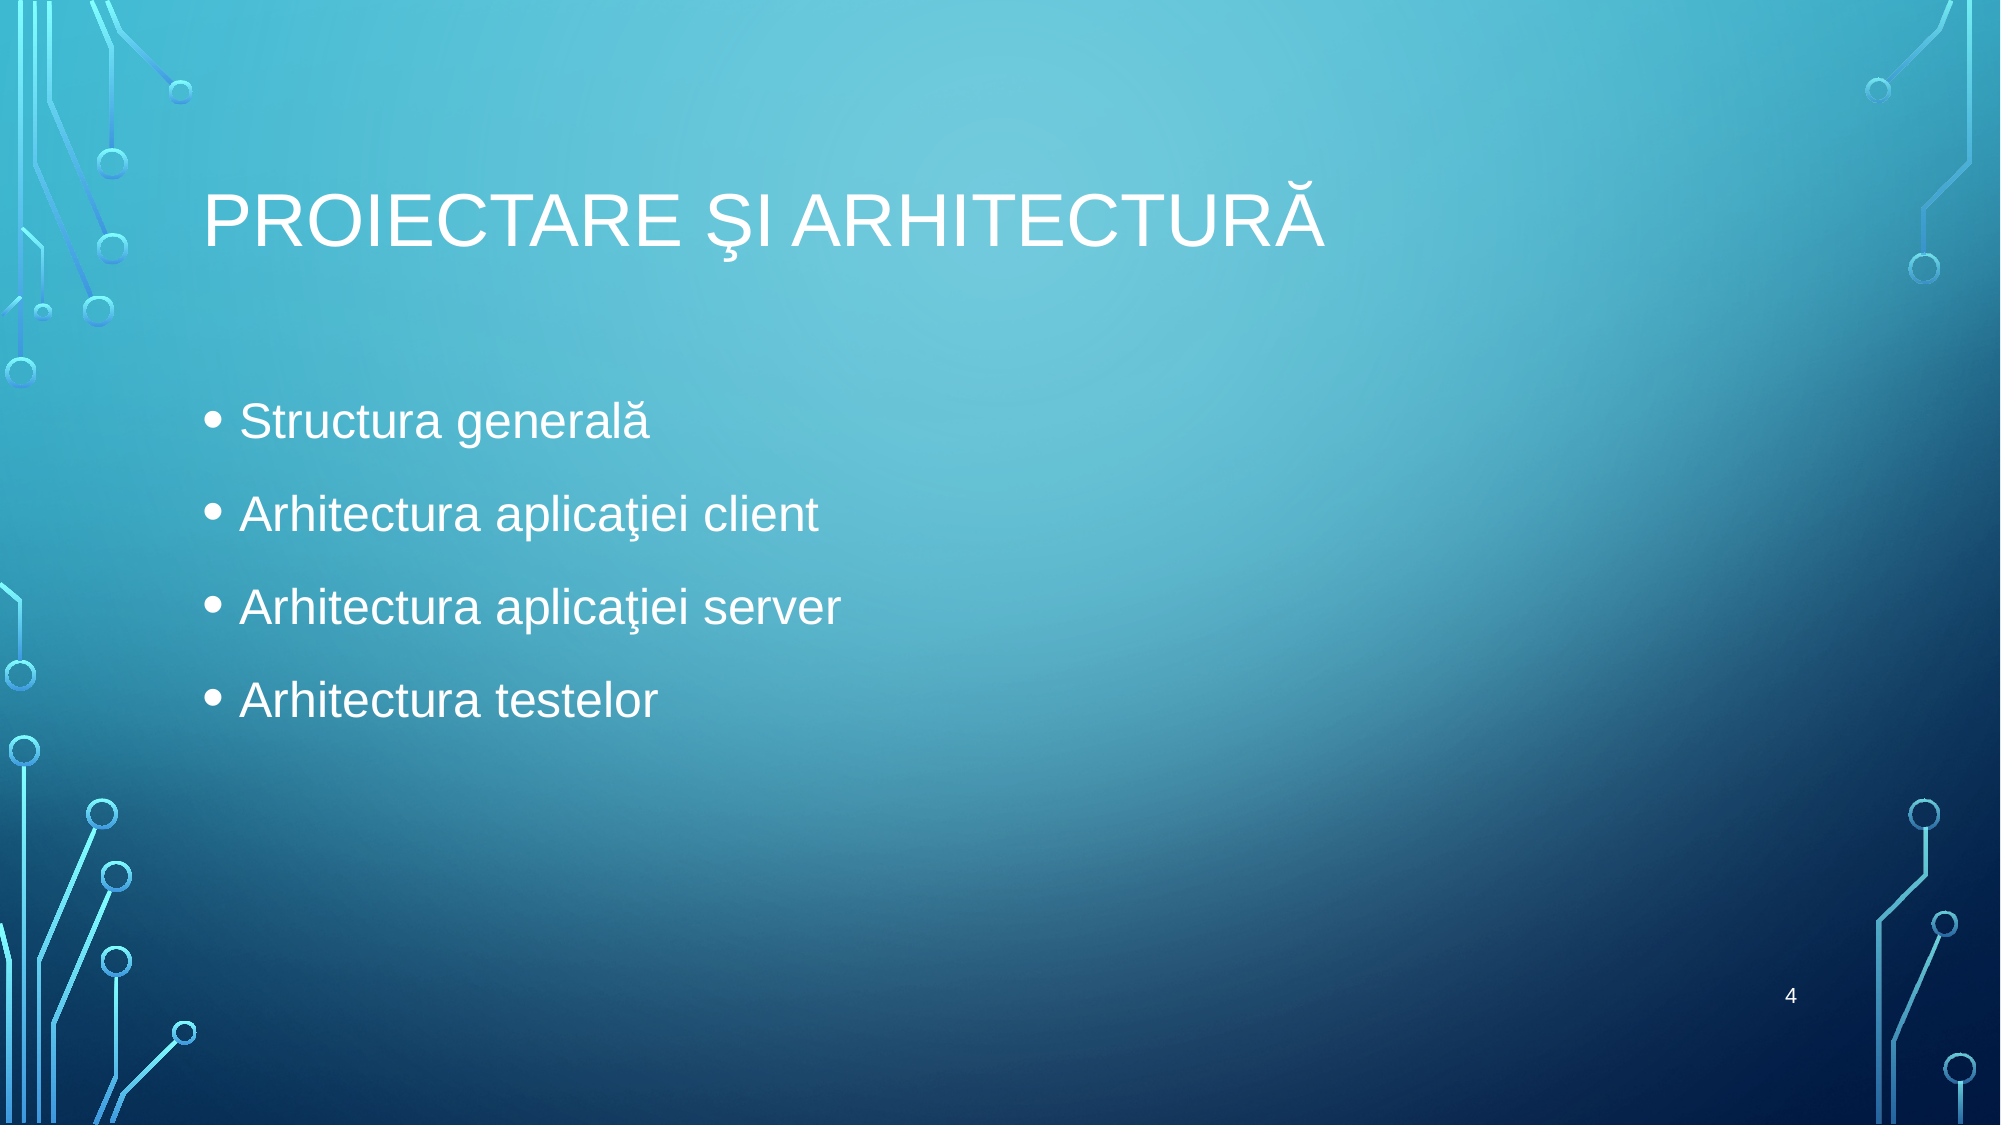

# Proiectare şi arhitectură
Structura generală
Arhitectura aplicaţiei client
Arhitectura aplicaţiei server
Arhitectura testelor
4